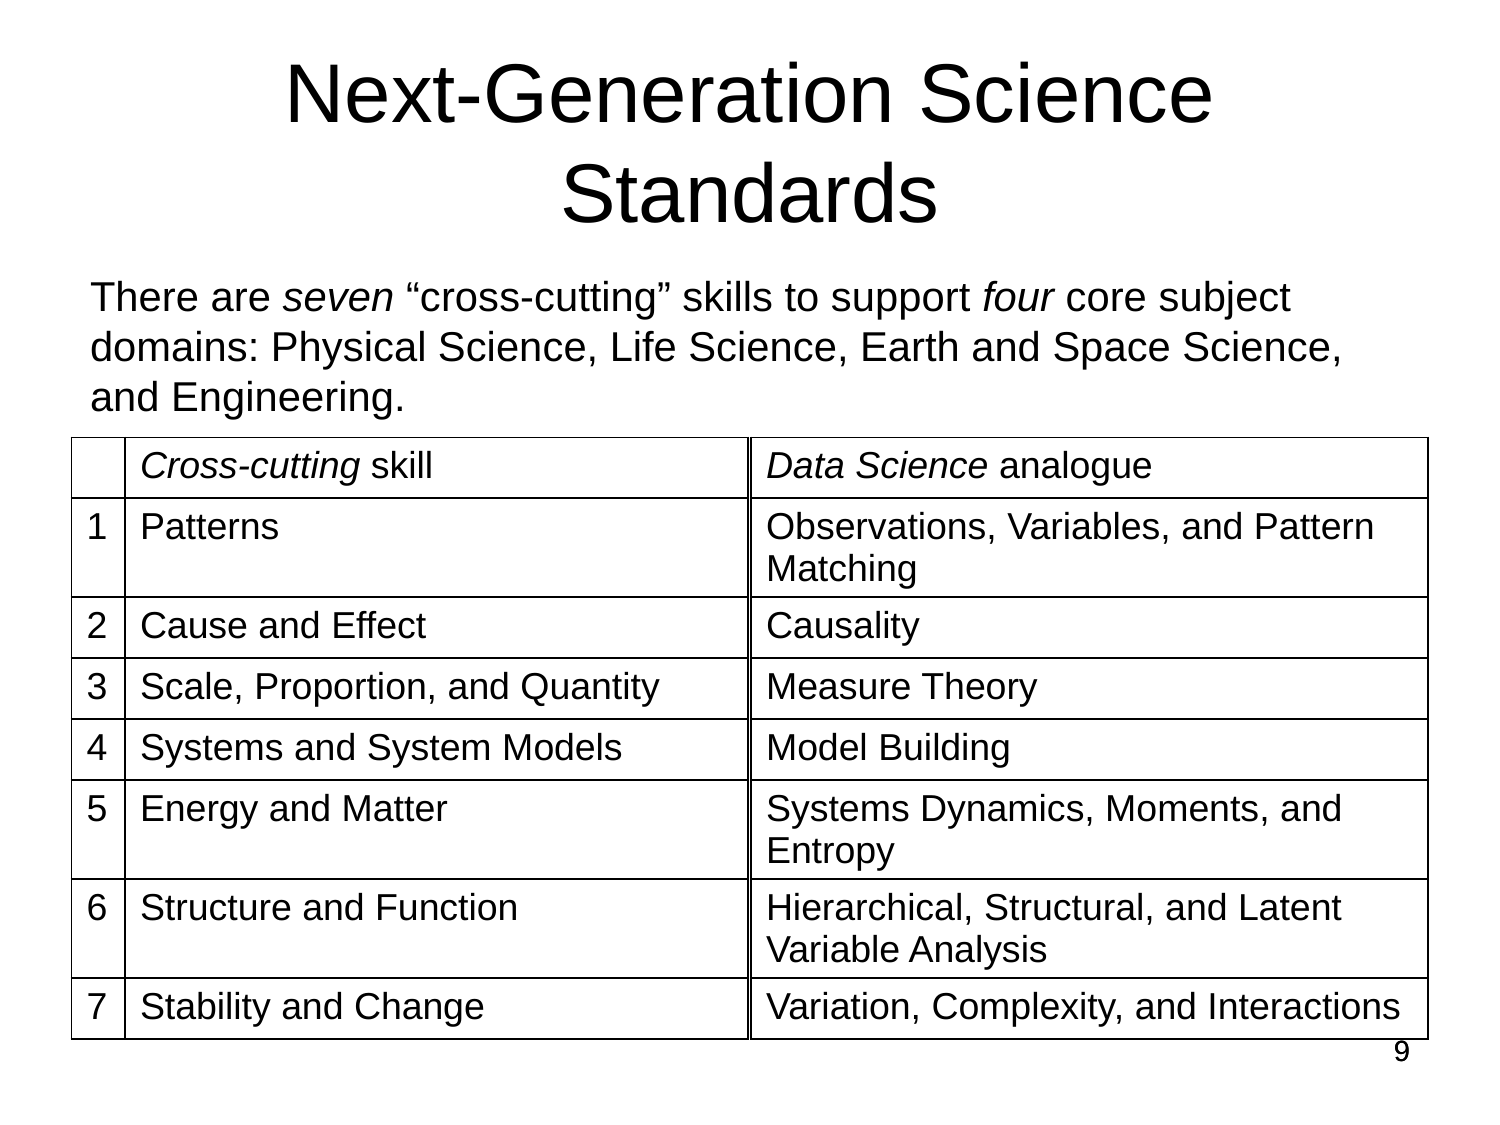

# Next-Generation Science Standards
There are seven “cross-cutting” skills to support four core subject domains: Physical Science, Life Science, Earth and Space Science, and Engineering.
|  | Cross-cutting skill |
| --- | --- |
| 1 | Patterns |
| 2 | Cause and Effect |
| 3 | Scale, Proportion, and Quantity |
| 4 | Systems and System Models |
| 5 | Energy and Matter |
| 6 | Structure and Function |
| 7 | Stability and Change |
| Data Science analogue |
| --- |
| Observations, Variables, and Pattern Matching |
| Causality |
| Measure Theory |
| Model Building |
| Systems Dynamics, Moments, and Entropy |
| Hierarchical, Structural, and Latent Variable Analysis |
| Variation, Complexity, and Interactions |
9
9